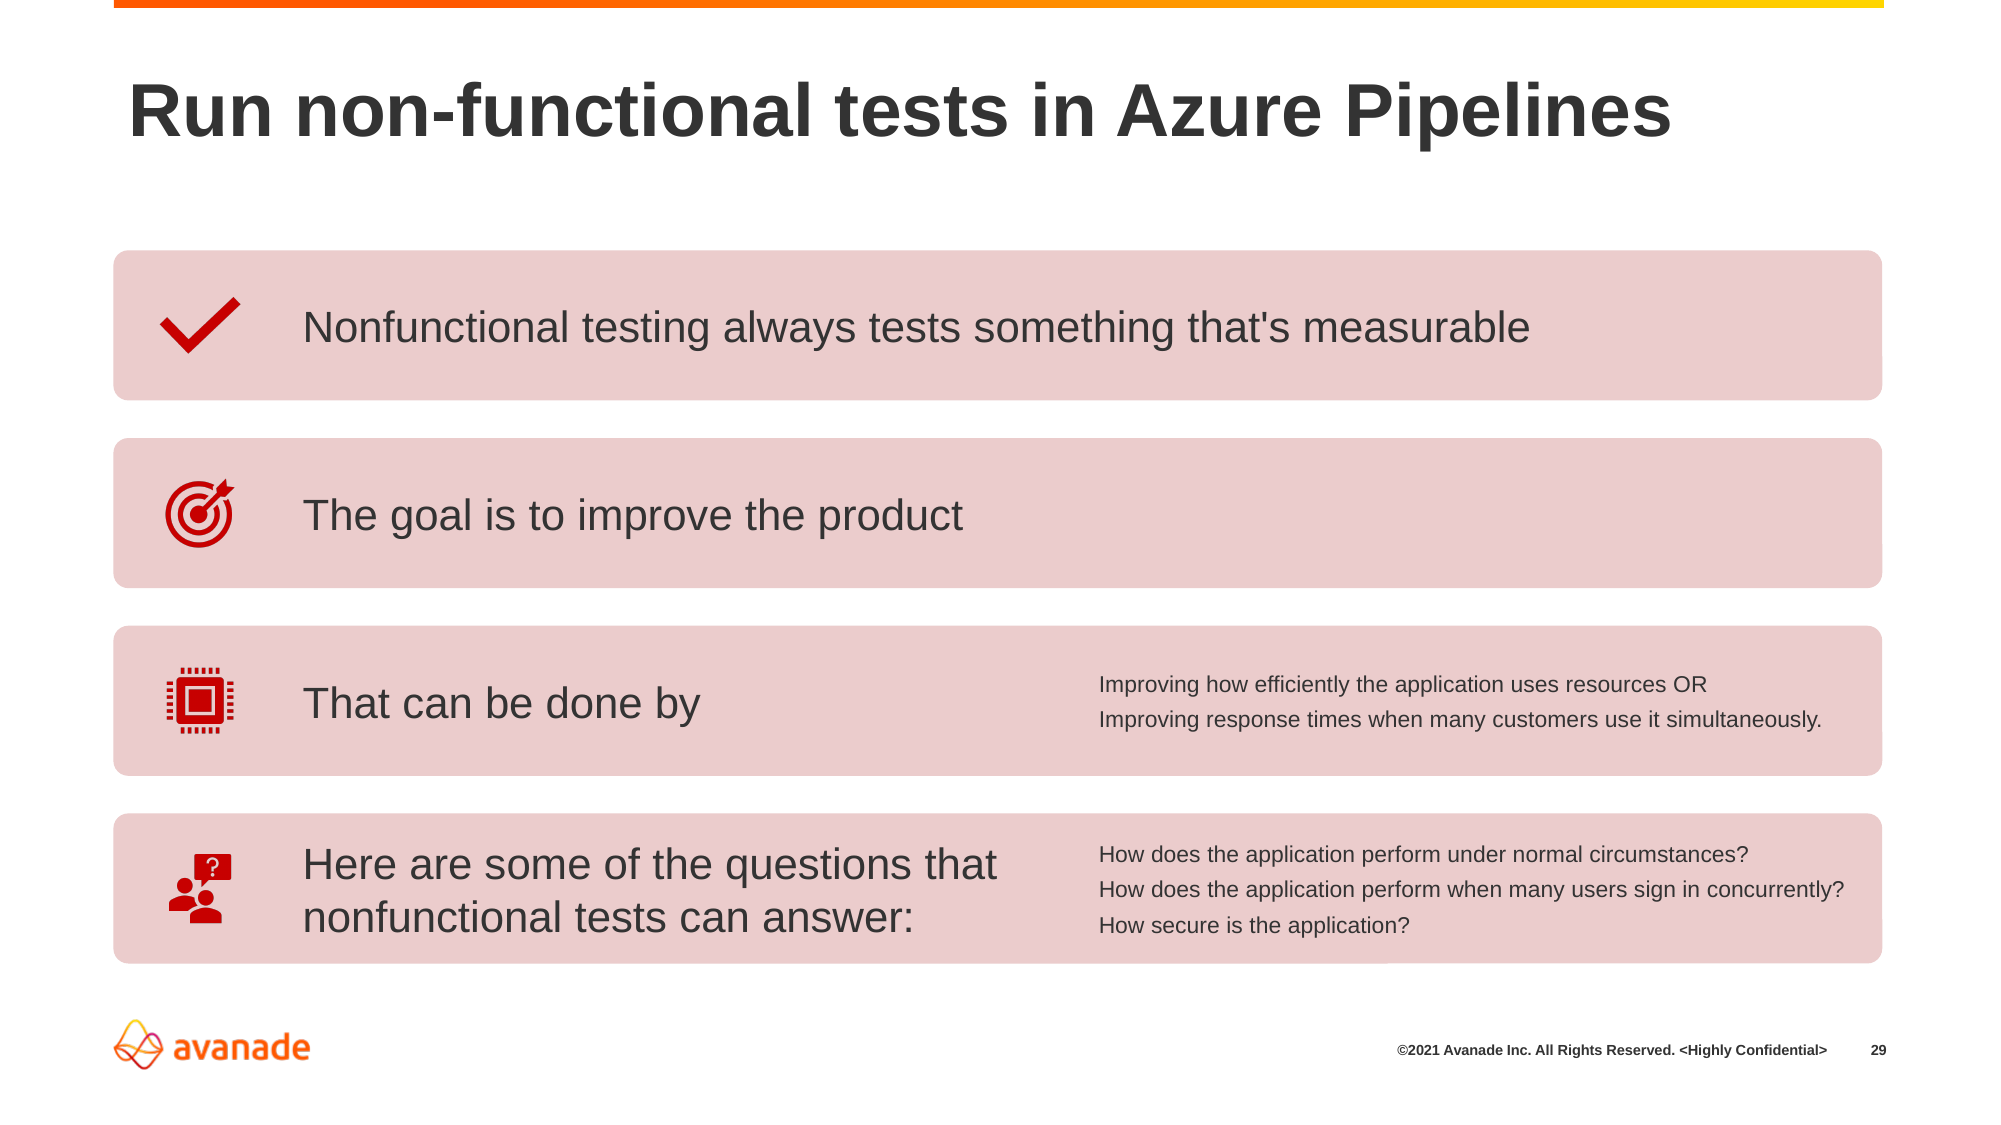

# Run non-functional tests in Azure Pipelines
Nonfunctional testing always tests something that's measurable
The goal is to improve the product
That can be done by
Improving how efficiently the application uses resources OR
Improving response times when many customers use it simultaneously.
Here are some of the questions that nonfunctional tests can answer:
How does the application perform under normal circumstances?
How does the application perform when many users sign in concurrently?
How secure is the application?